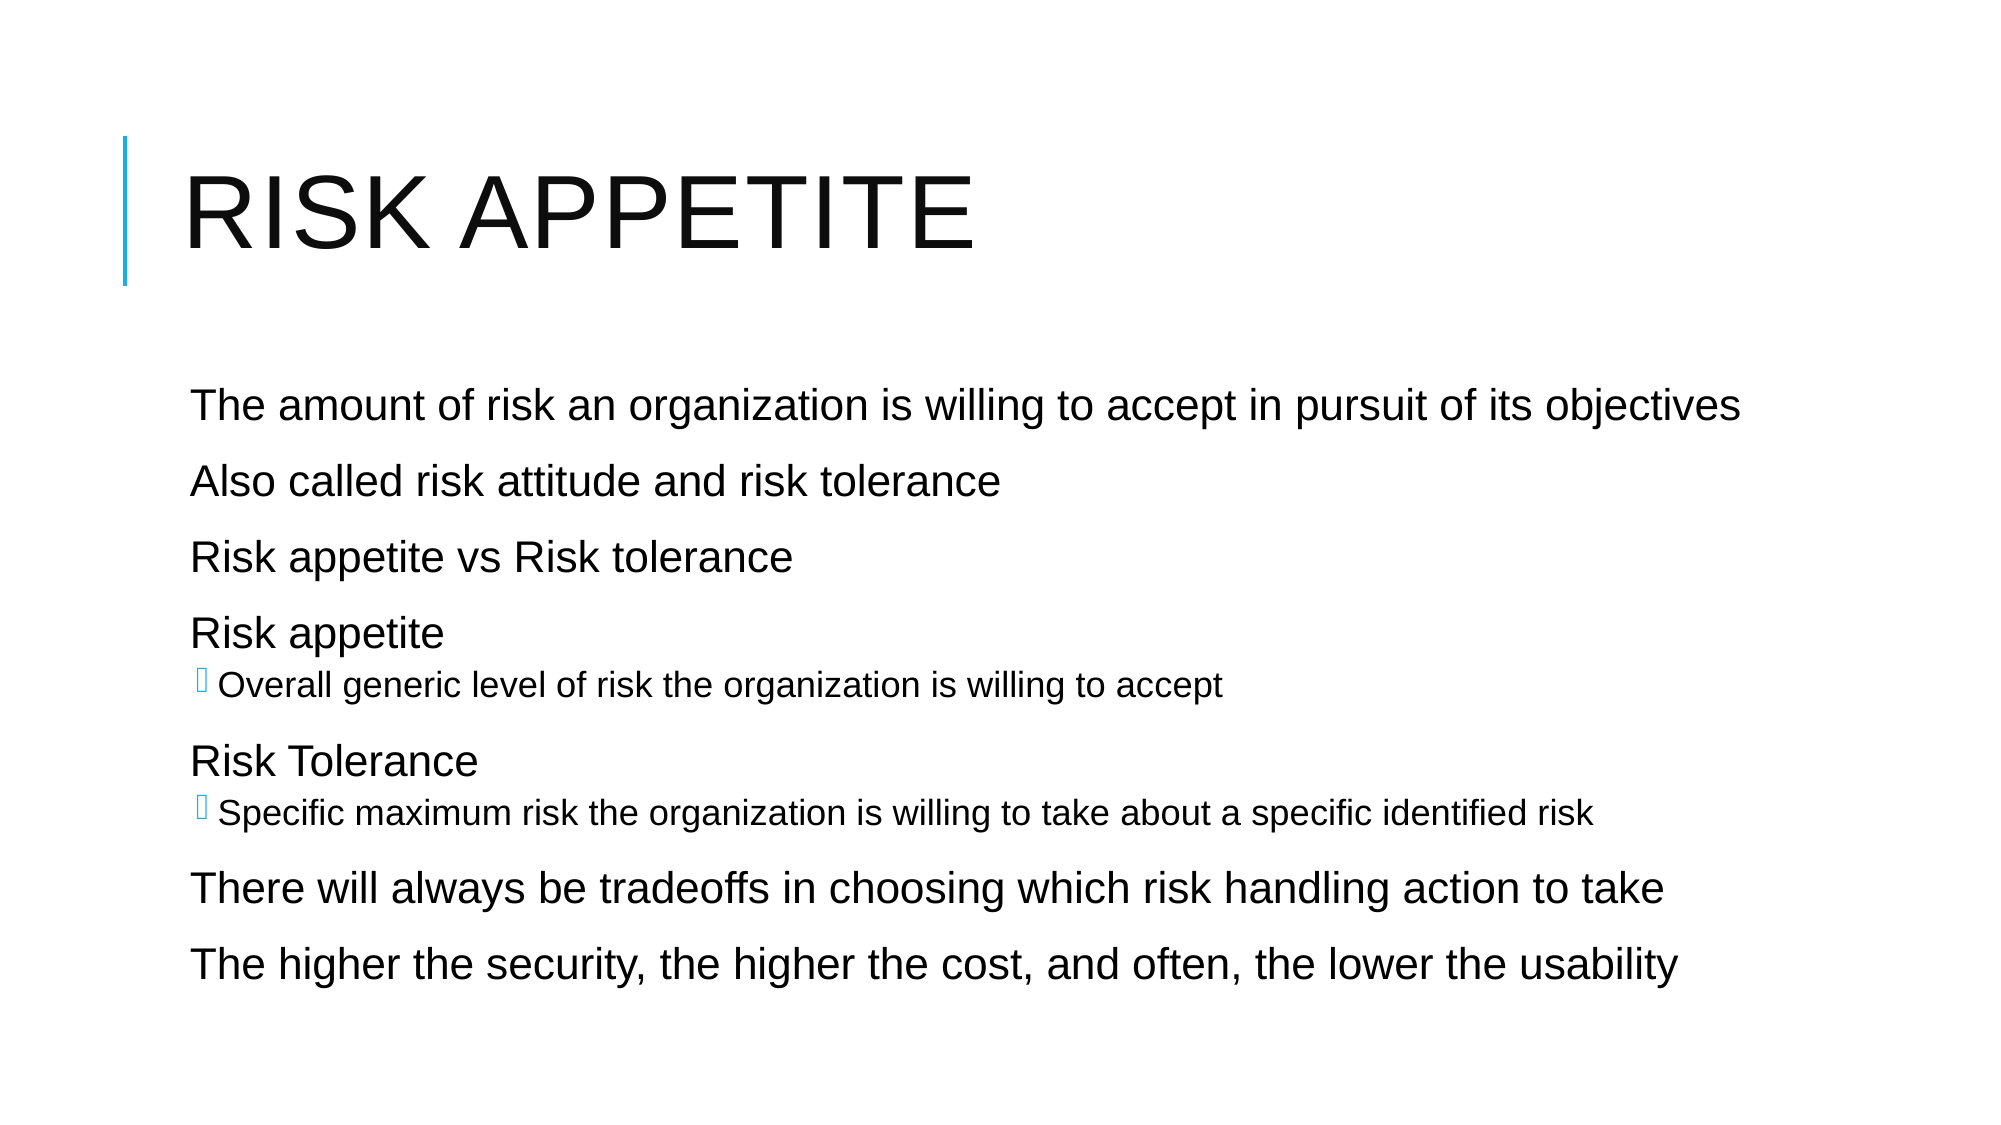

# Risk Appetite
The amount of risk an organization is willing to accept in pursuit of its objectives
Also called risk attitude and risk tolerance
Risk appetite vs Risk tolerance
Risk appetite
Overall generic level of risk the organization is willing to accept
Risk Tolerance
Specific maximum risk the organization is willing to take about a specific identified risk
There will always be tradeoffs in choosing which risk handling action to take
The higher the security, the higher the cost, and often, the lower the usability